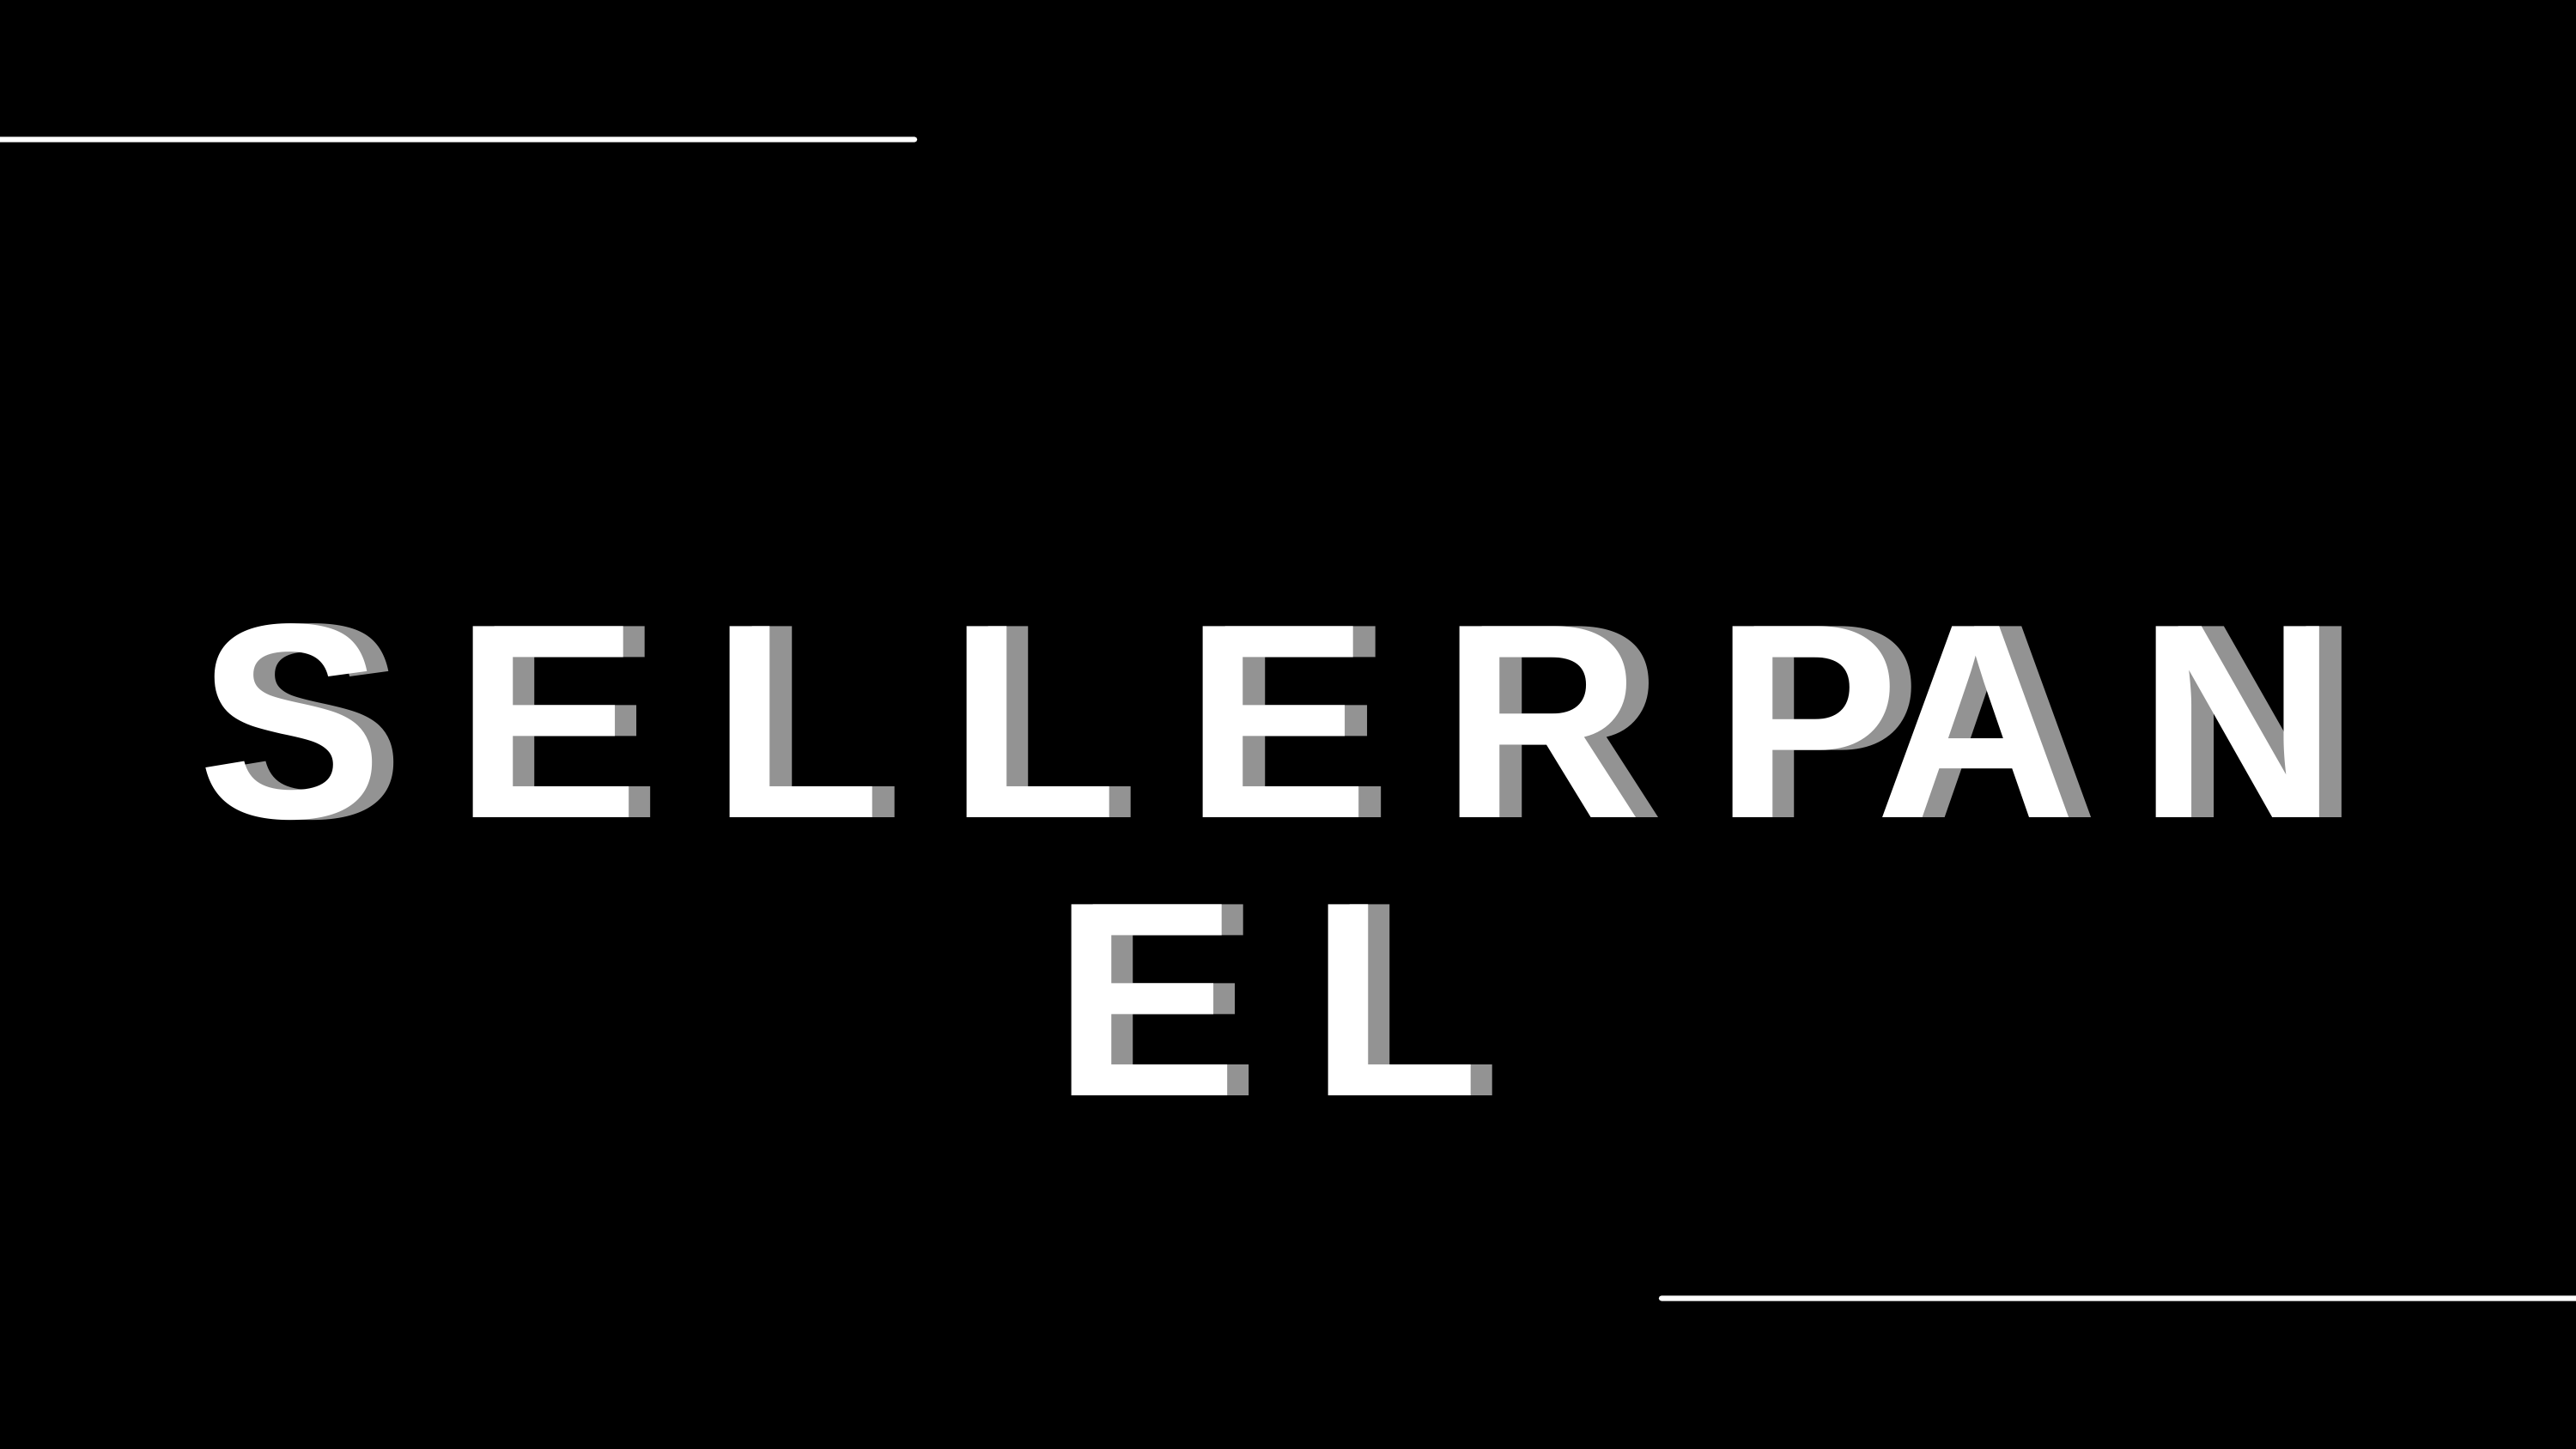

S E L L E R PA N E L
S E L L E R PA N E L